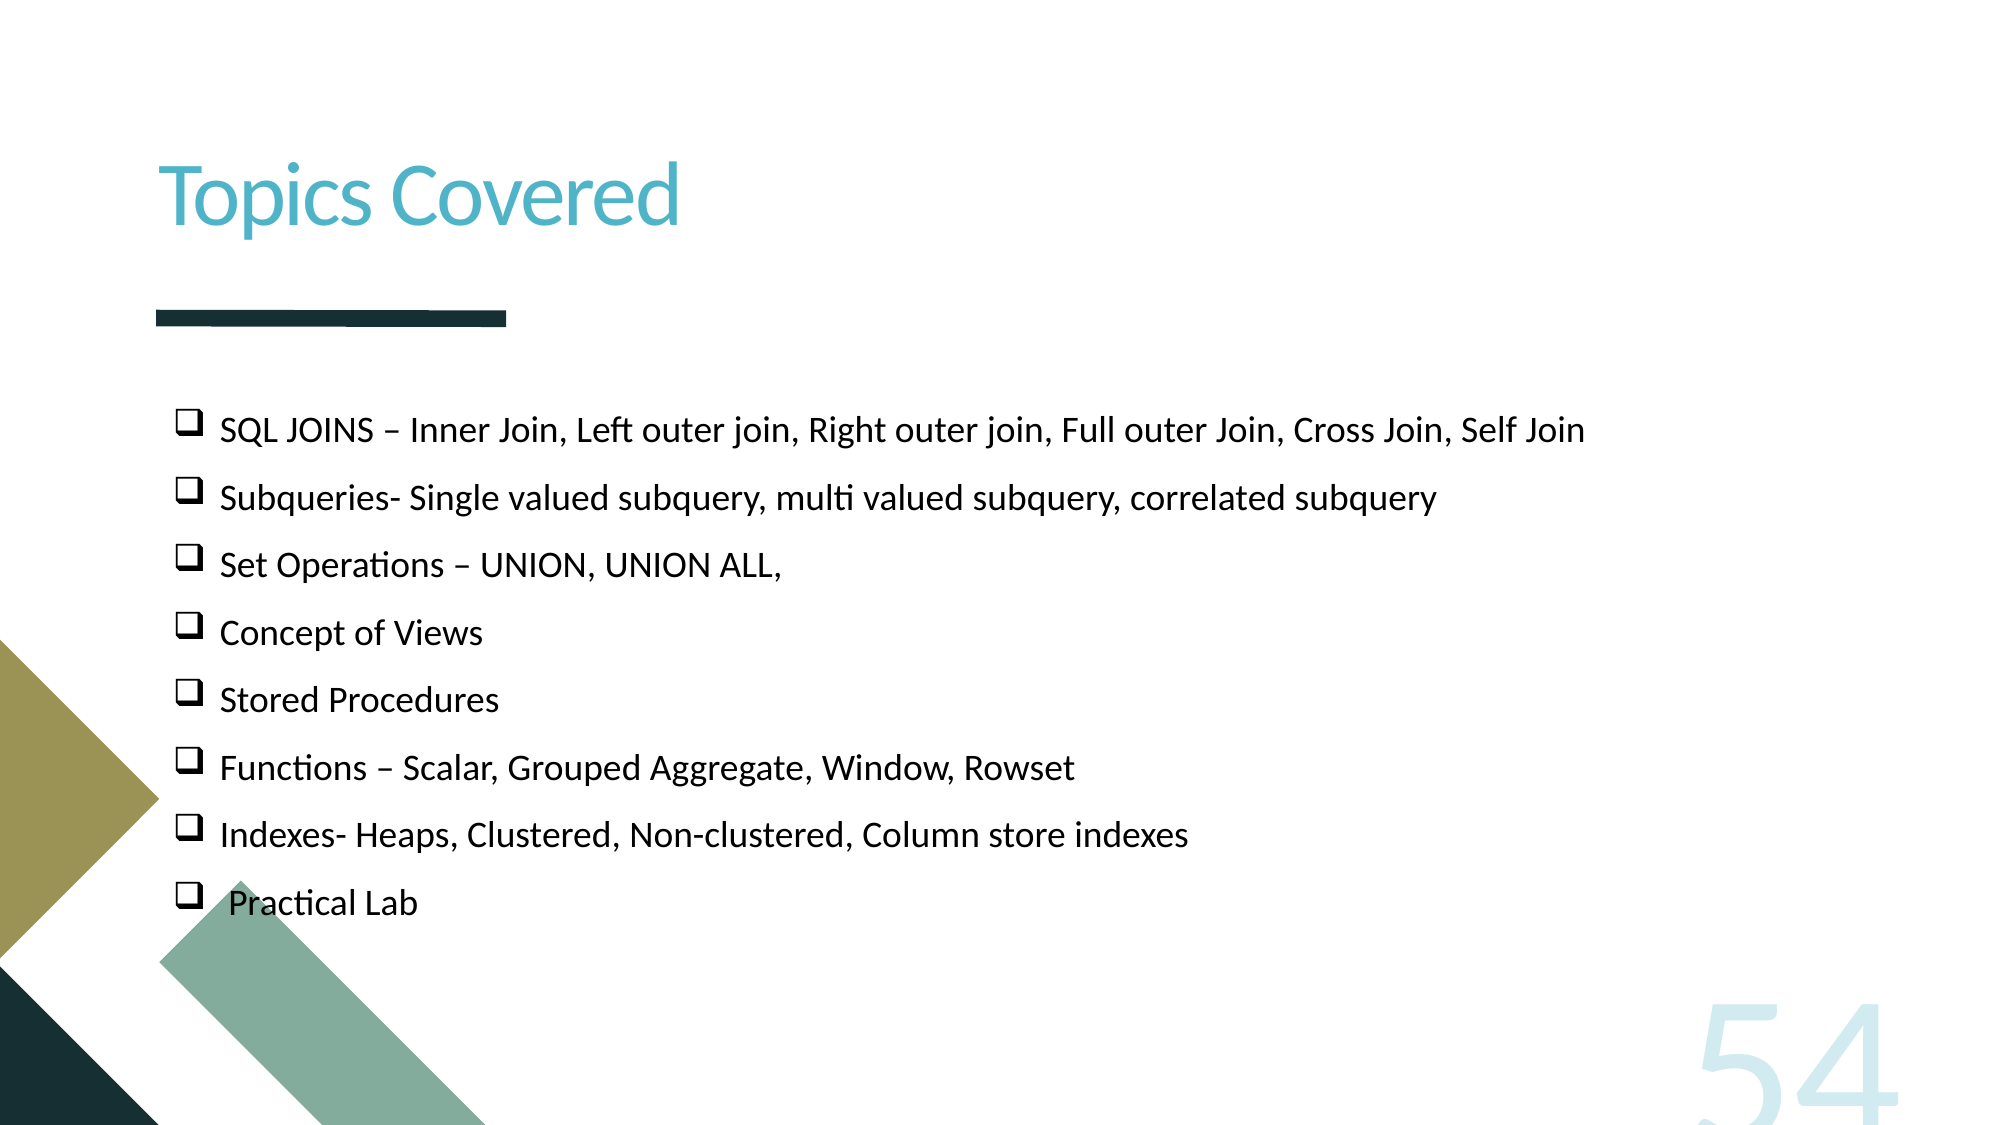

# Topics Covered
SQL JOINS – Inner Join, Left outer join, Right outer join, Full outer Join, Cross Join, Self Join
Subqueries- Single valued subquery, multi valued subquery, correlated subquery
Set Operations – UNION, UNION ALL,
Concept of Views
Stored Procedures
Functions – Scalar, Grouped Aggregate, Window, Rowset
Indexes- Heaps, Clustered, Non-clustered, Column store indexes
 Practical Lab
54